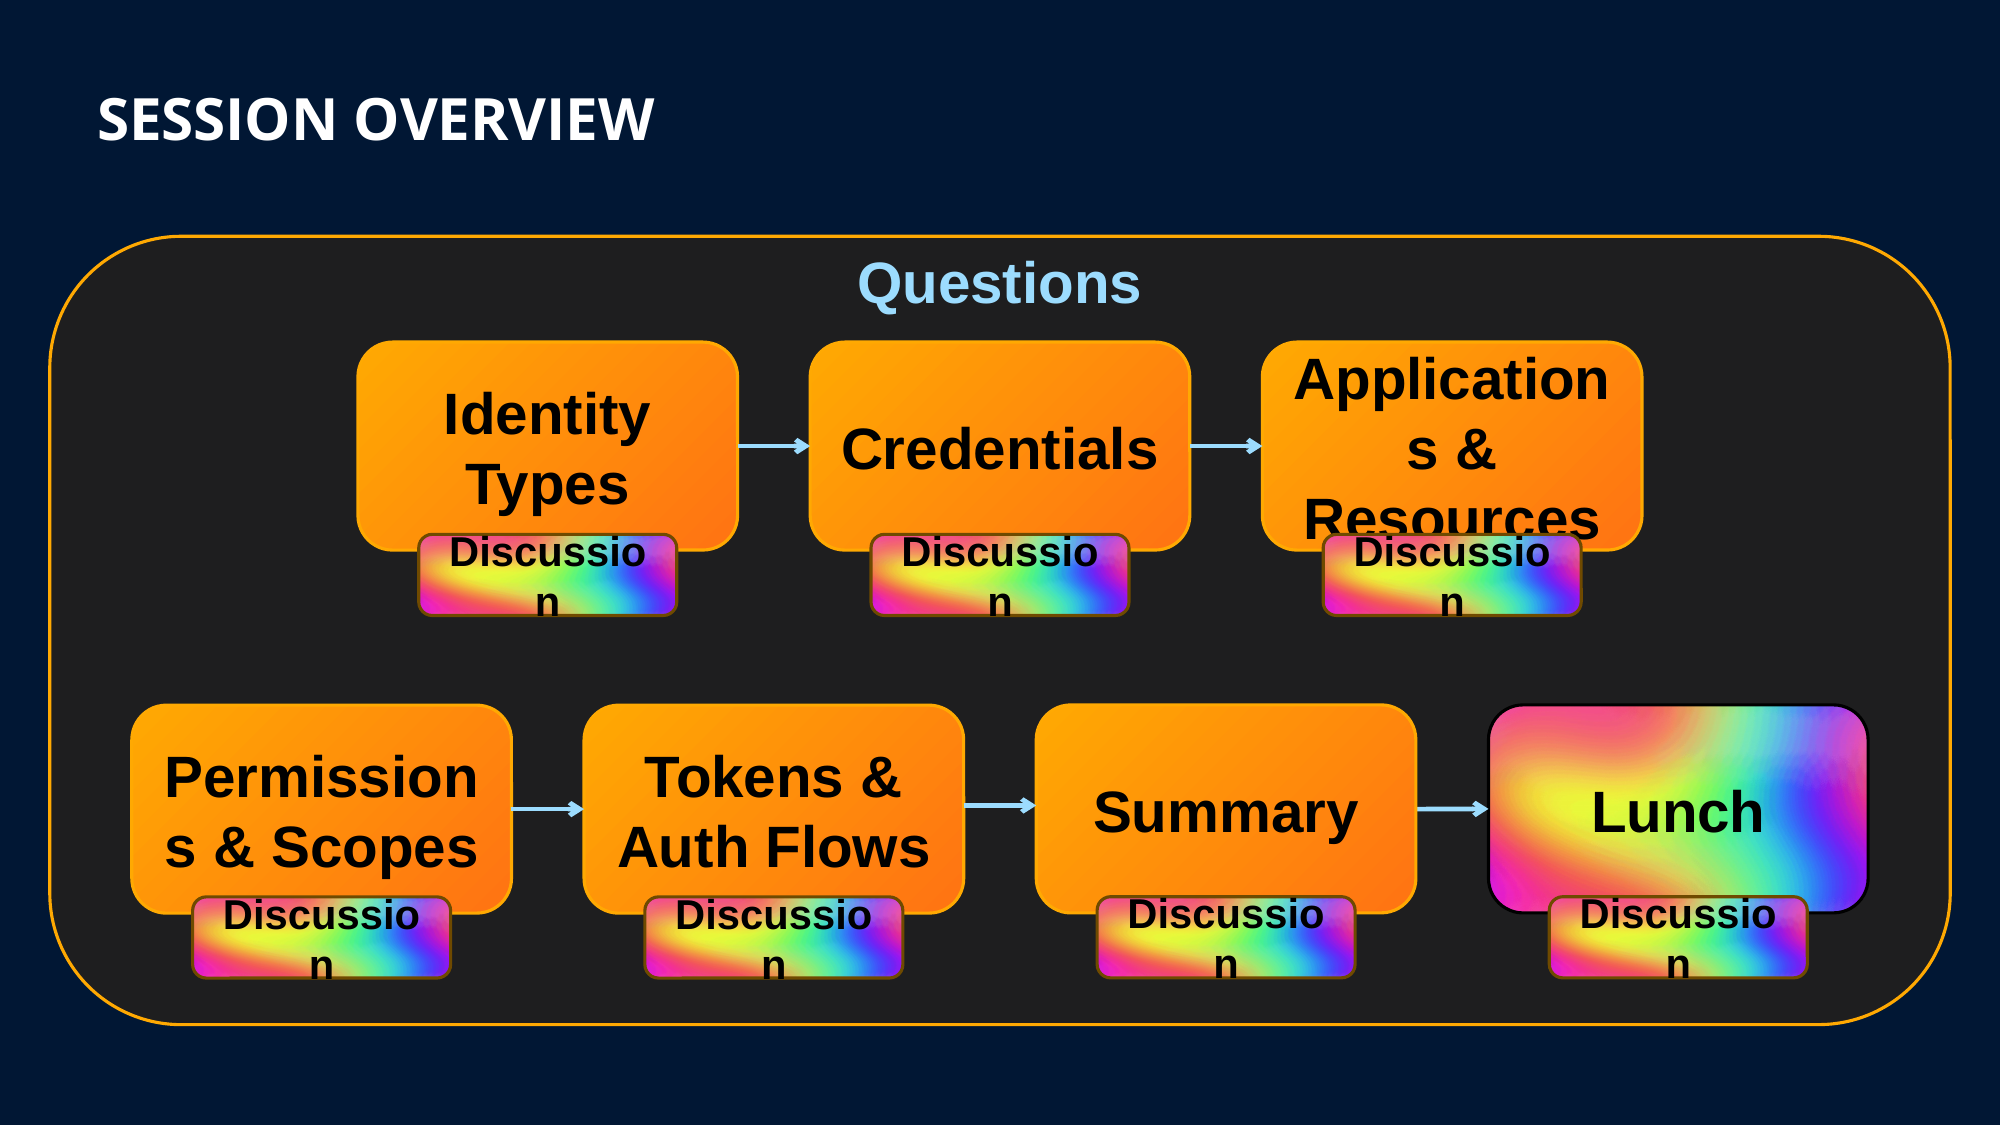

# Session Overview
Questions

Identity Types
Credentials
Applications & Resources
Discussion
Discussion
Discussion
Summary
Lunch
Permissions & Scopes
Tokens &
Auth Flows
Discussion
Discussion
Discussion
Discussion